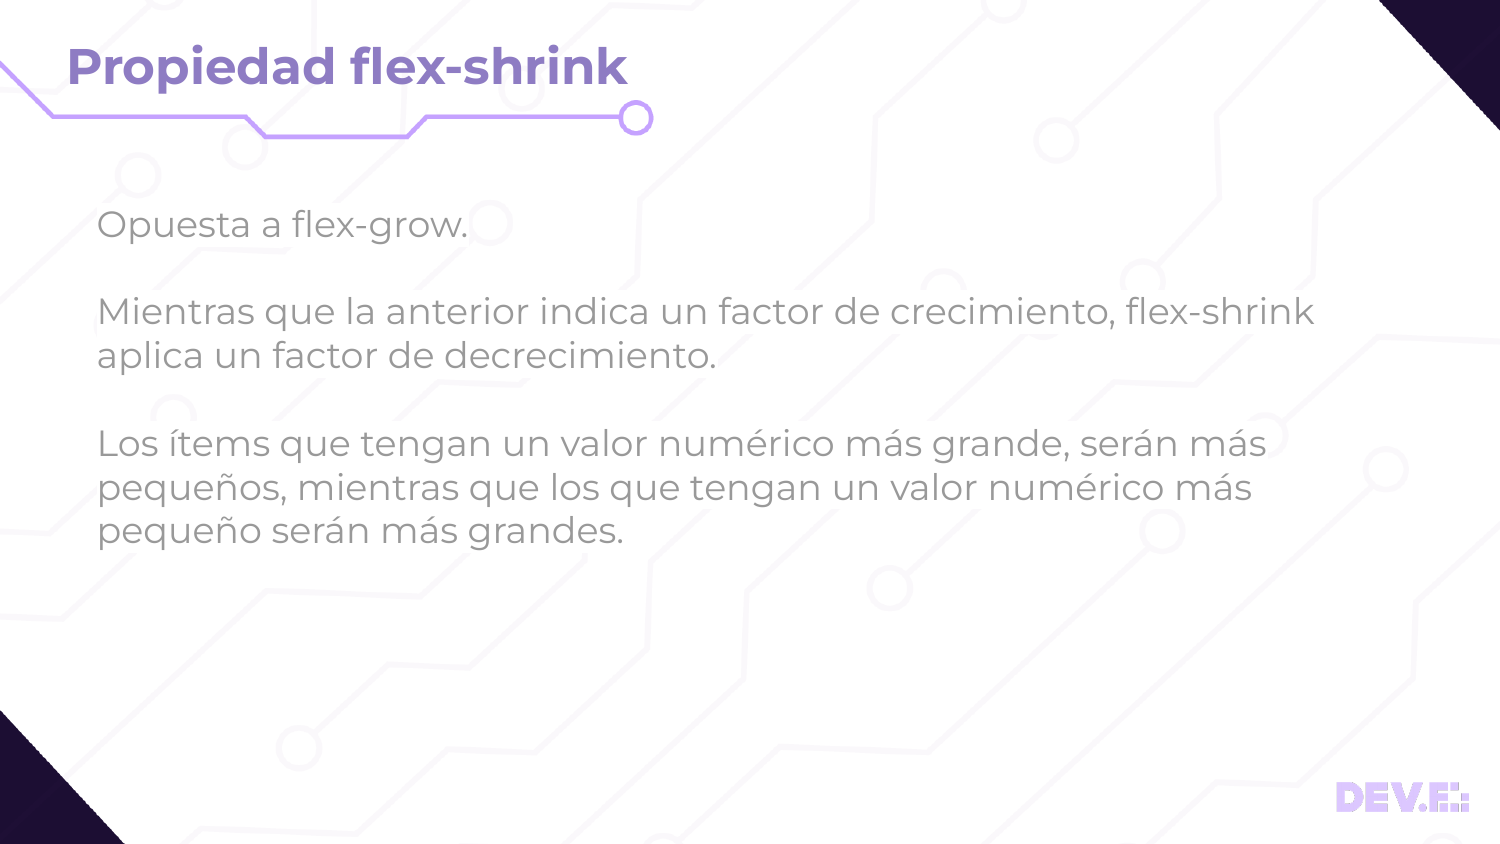

# Propiedad flex-shrink
Opuesta a flex-grow.

Mientras que la anterior indica un factor de crecimiento, flex-shrink aplica un factor de decrecimiento.

Los ítems que tengan un valor numérico más grande, serán más pequeños, mientras que los que tengan un valor numérico más pequeño serán más grandes.